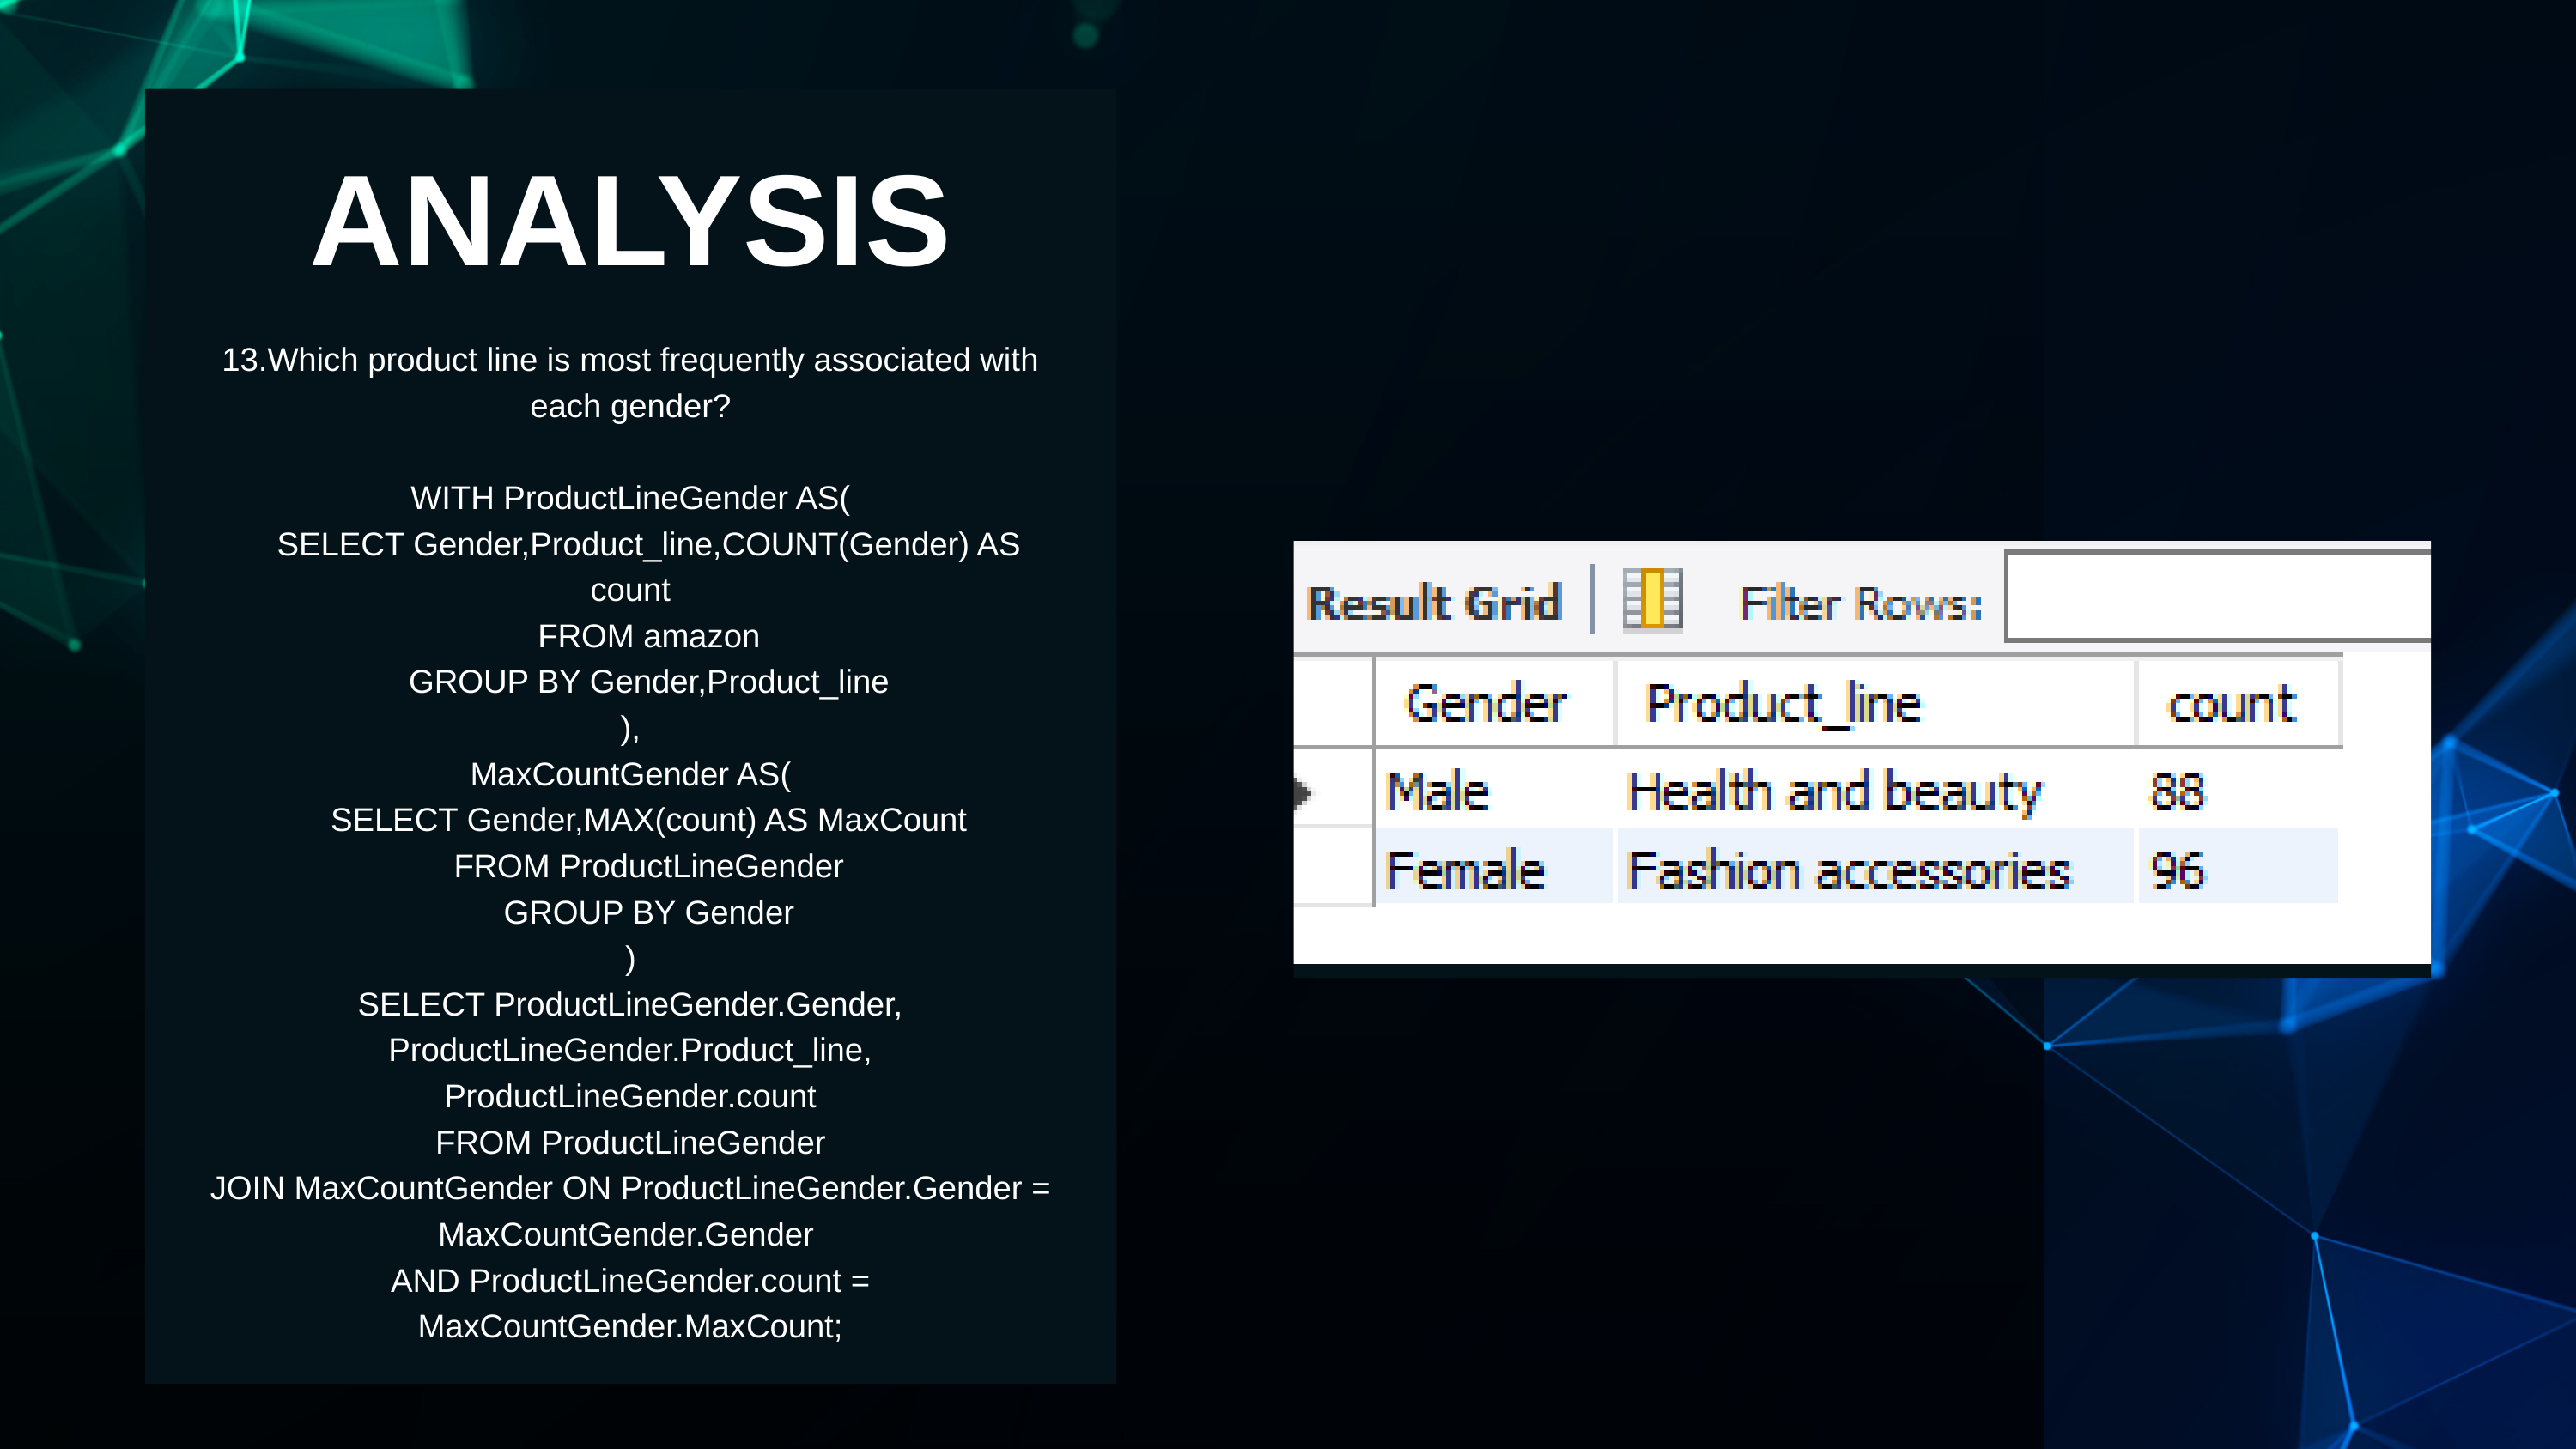

ANALYSIS
13.Which product line is most frequently associated with each gender?

WITH ProductLineGender AS(
    SELECT Gender,Product_line,COUNT(Gender) AS count
    FROM amazon
    GROUP BY Gender,Product_line
),
MaxCountGender AS(
    SELECT Gender,MAX(count) AS MaxCount
    FROM ProductLineGender
    GROUP BY Gender
)
SELECT ProductLineGender.Gender, ProductLineGender.Product_line, ProductLineGender.count
FROM ProductLineGender
JOIN MaxCountGender ON ProductLineGender.Gender = MaxCountGender.Gender
AND ProductLineGender.count = MaxCountGender.MaxCount;